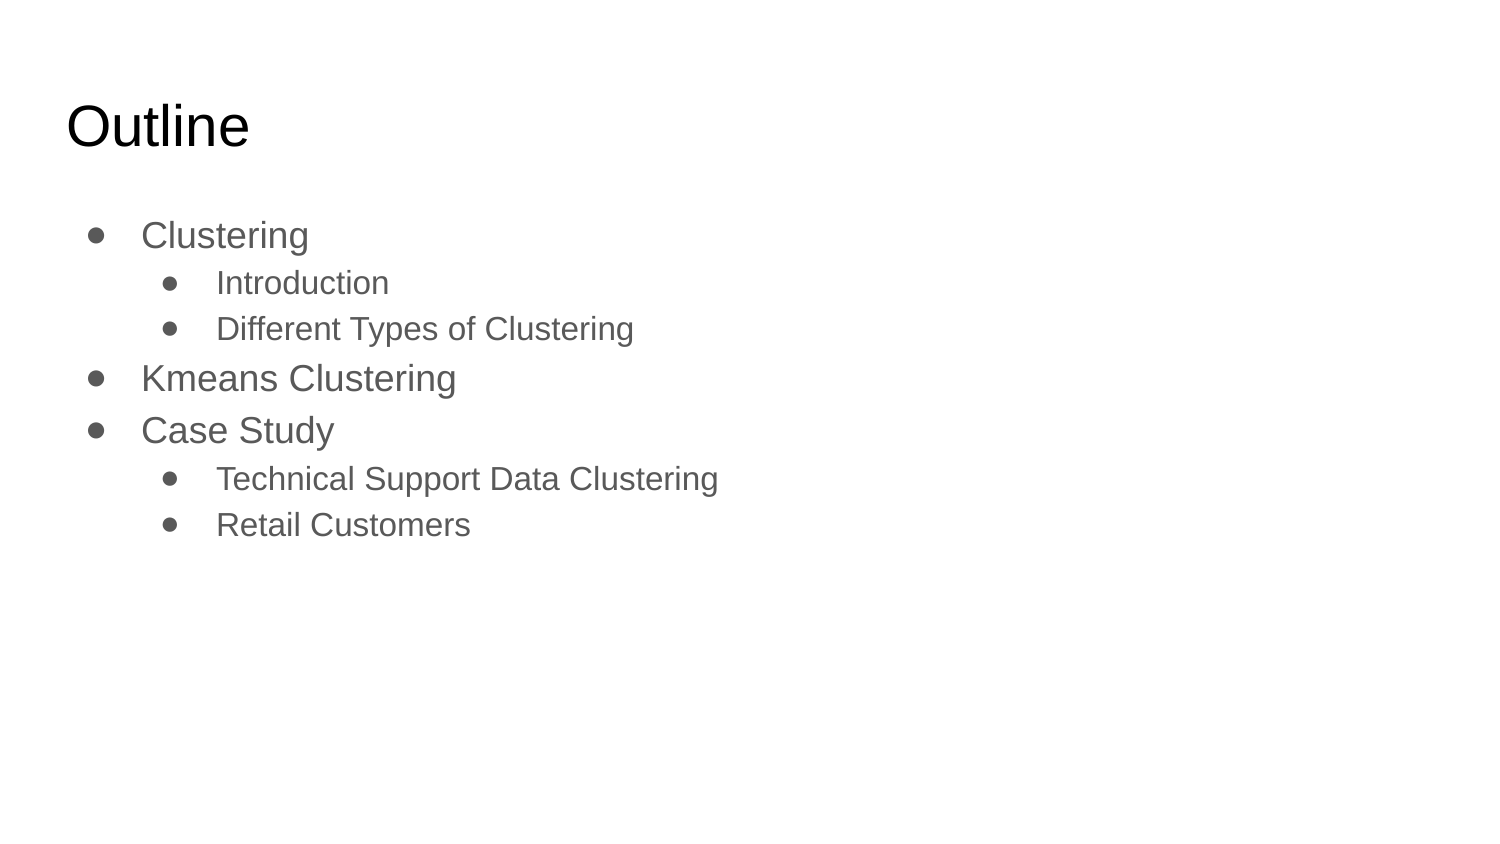

# Outline
Clustering
Introduction
Different Types of Clustering
Kmeans Clustering
Case Study
Technical Support Data Clustering
Retail Customers